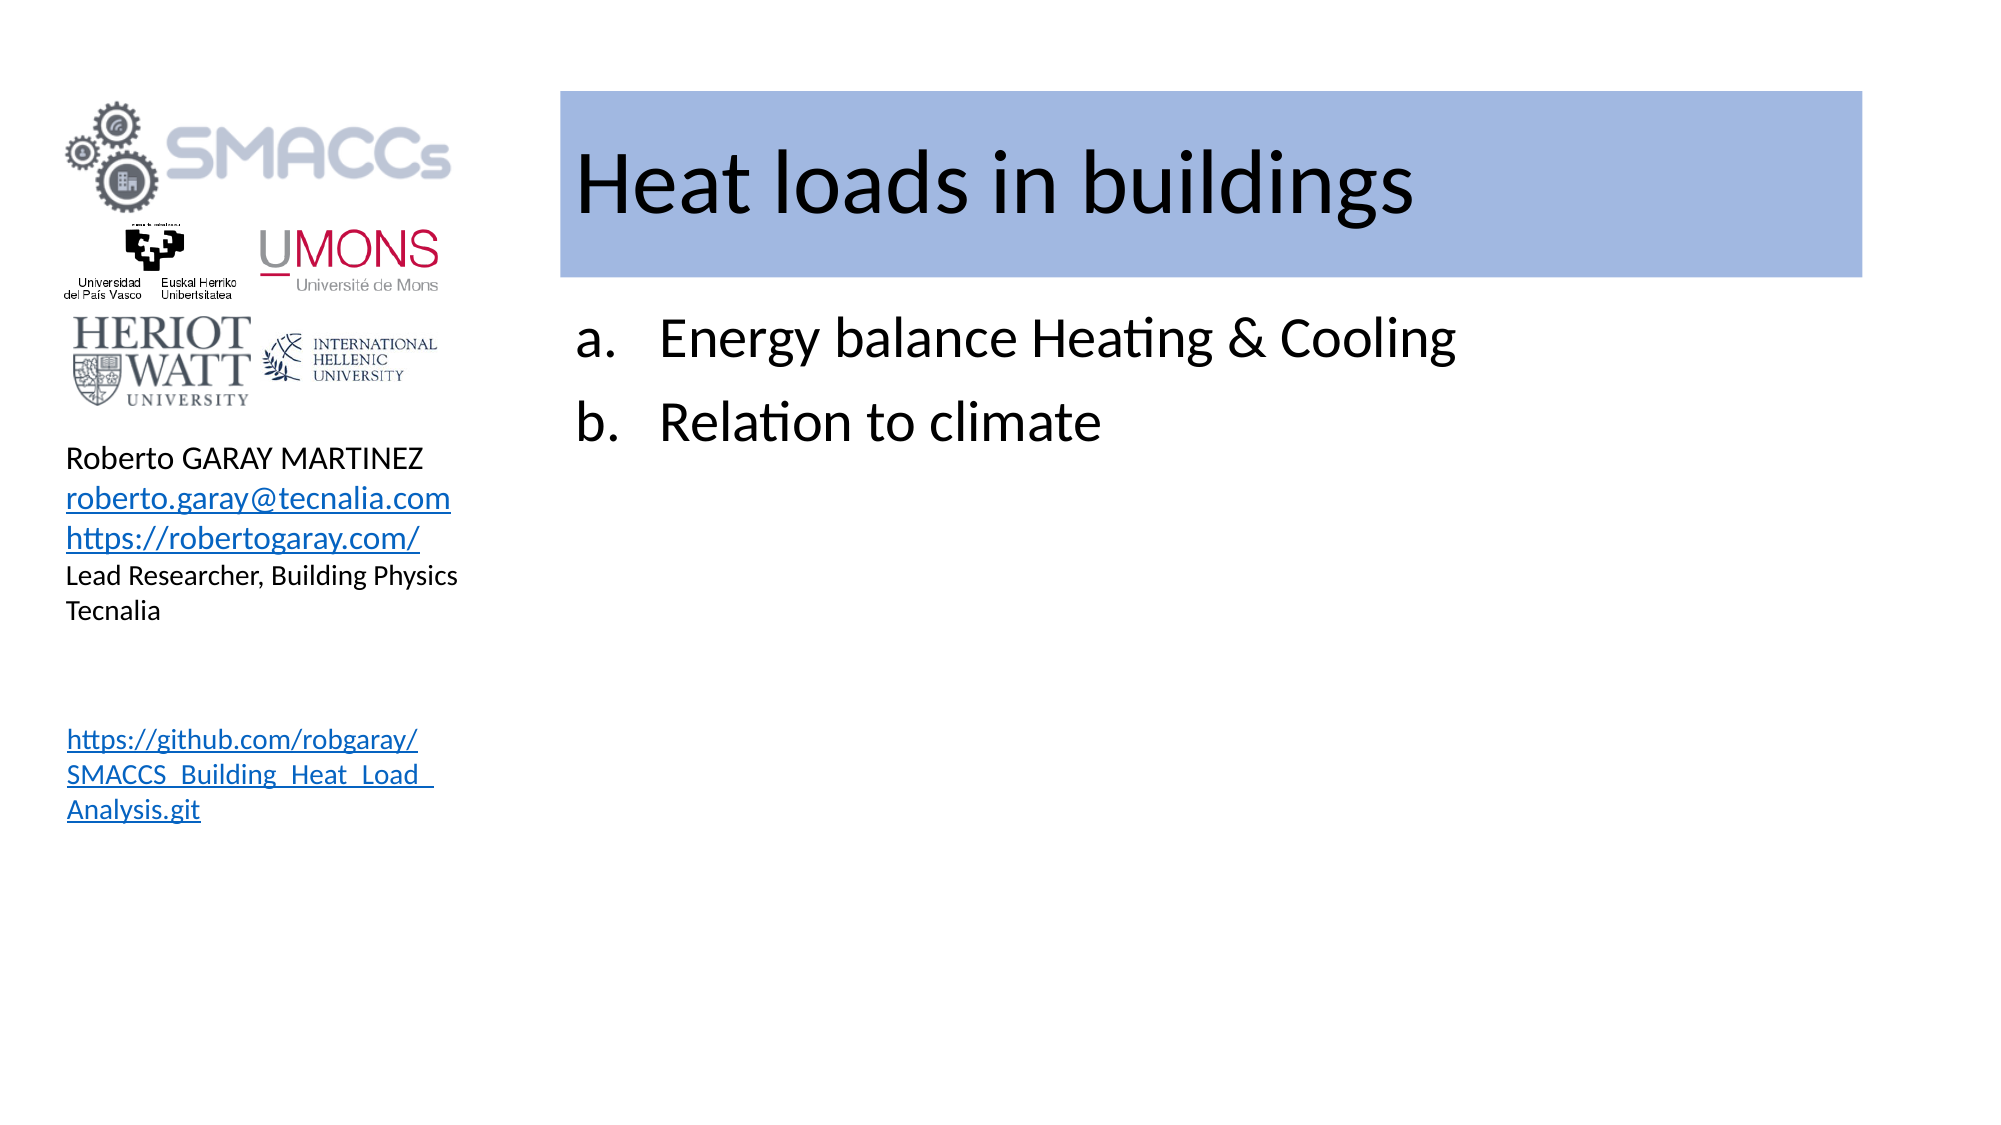

# Heat loads in buildings
Energy balance Heating & Cooling
Relation to climate